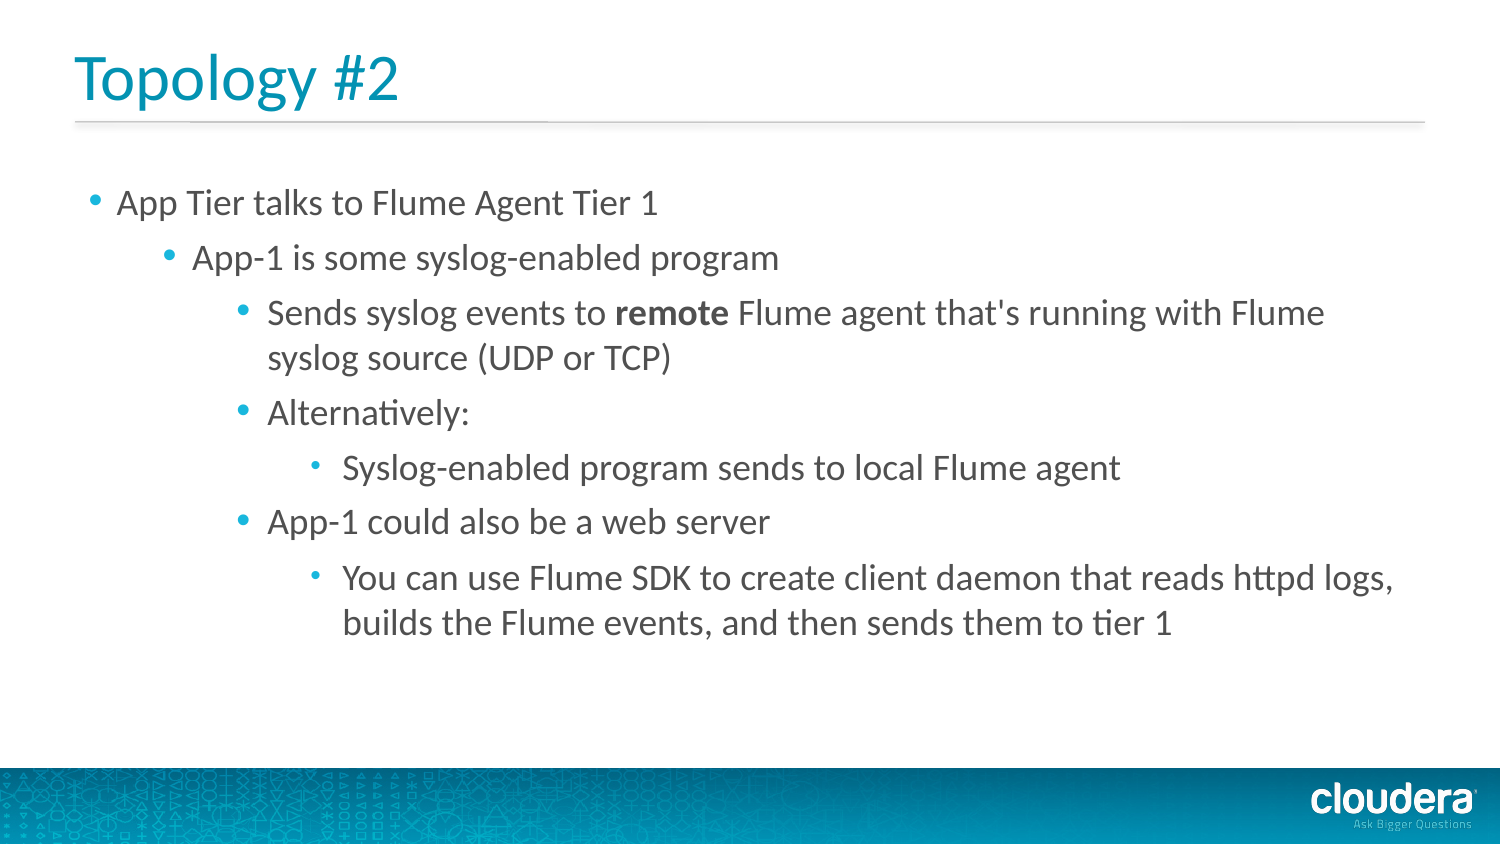

# Topology #2
App Tier talks to Flume Agent Tier 1
App-1 is some syslog-enabled program
Sends syslog events to remote Flume agent that's running with Flume syslog source (UDP or TCP)
Alternatively:
Syslog-enabled program sends to local Flume agent
App-1 could also be a web server
You can use Flume SDK to create client daemon that reads httpd logs, builds the Flume events, and then sends them to tier 1